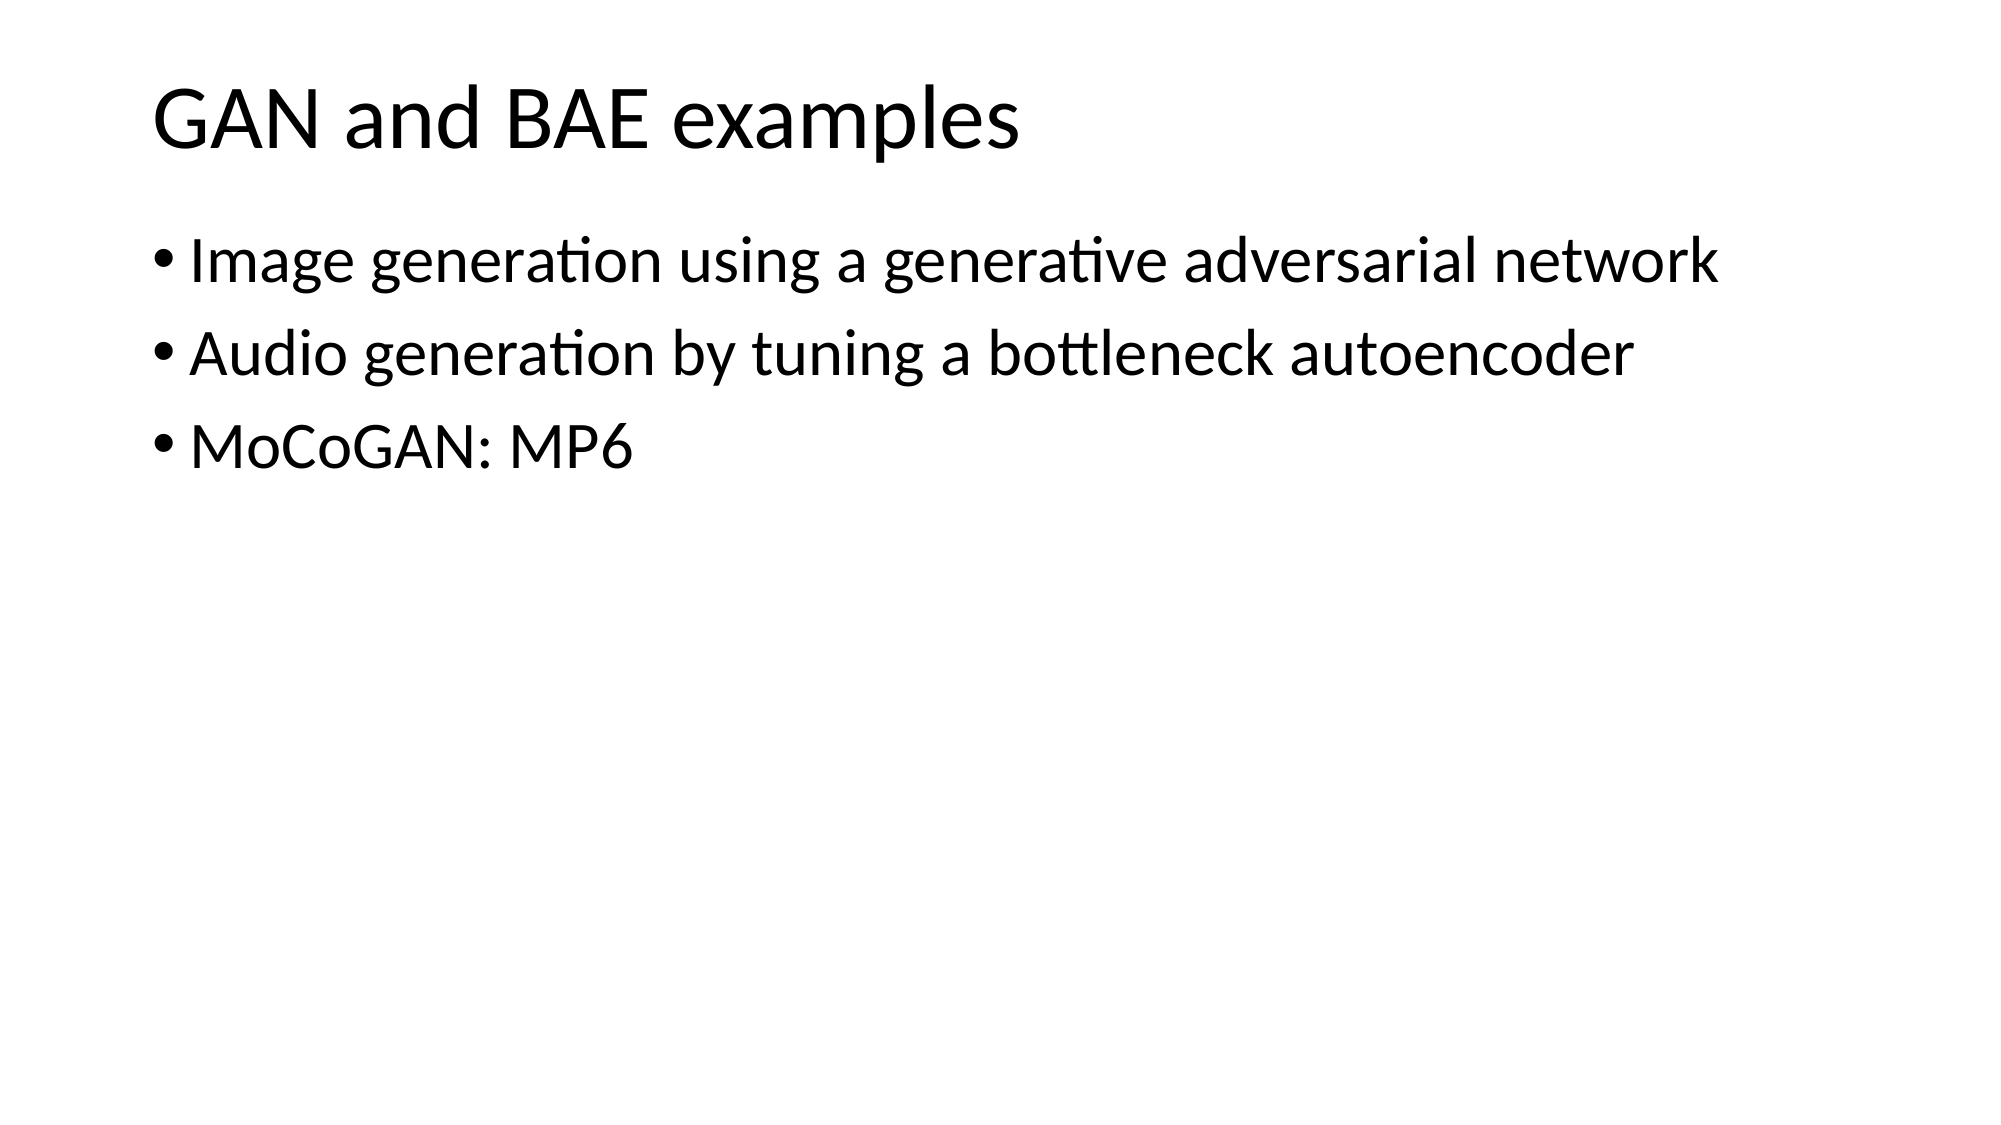

# GAN and BAE examples
Image generation using a generative adversarial network
Audio generation by tuning a bottleneck autoencoder
MoCoGAN: MP6